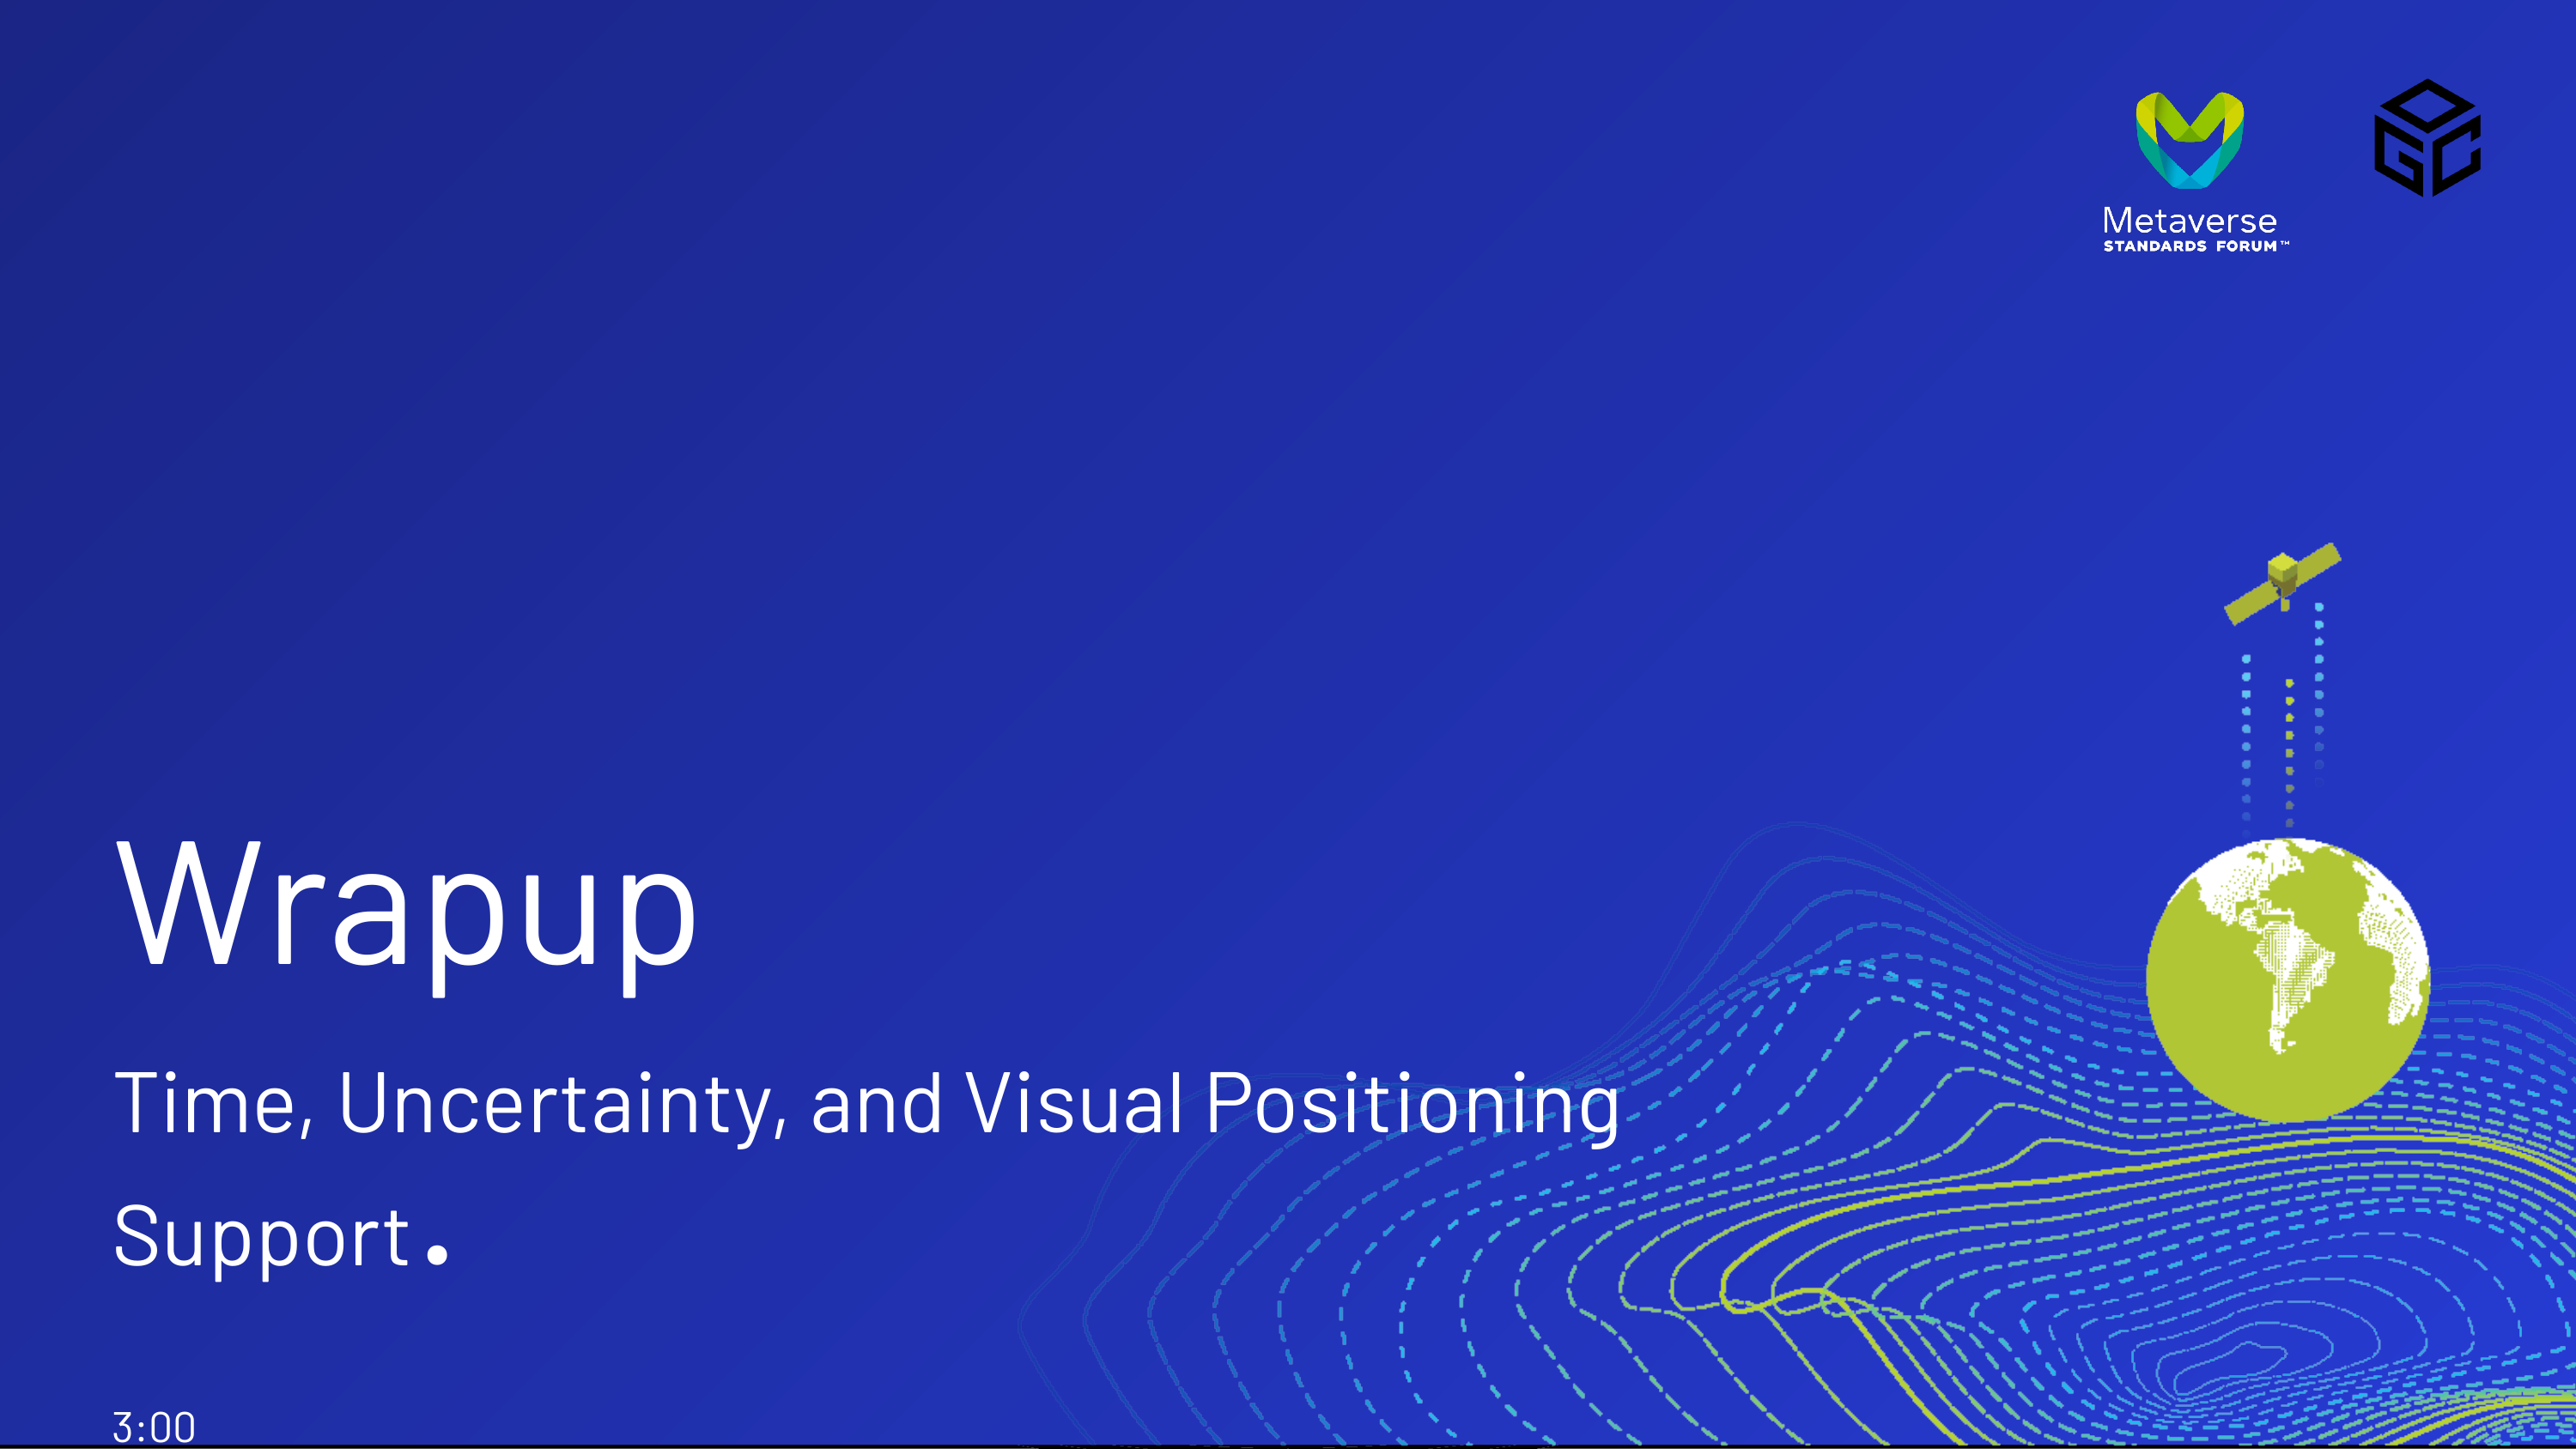

# Wrapup Time, Uncertainty, and Visual Positioning Support. 3:00